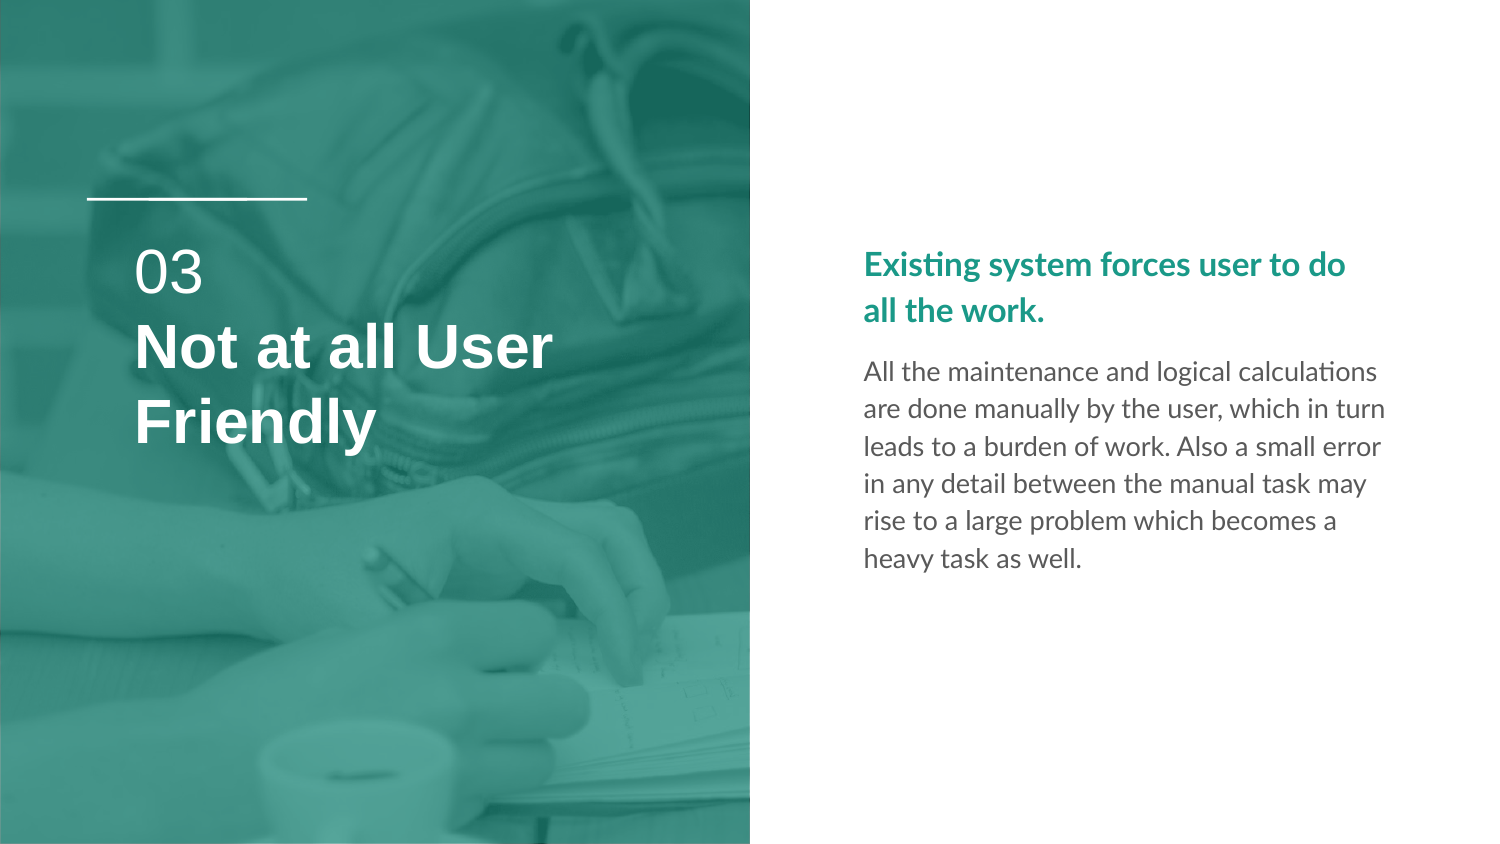

# 03
Not at all User Friendly
Existing system forces user to do all the work.
All the maintenance and logical calculations are done manually by the user, which in turn leads to a burden of work. Also a small error in any detail between the manual task may rise to a large problem which becomes a heavy task as well.